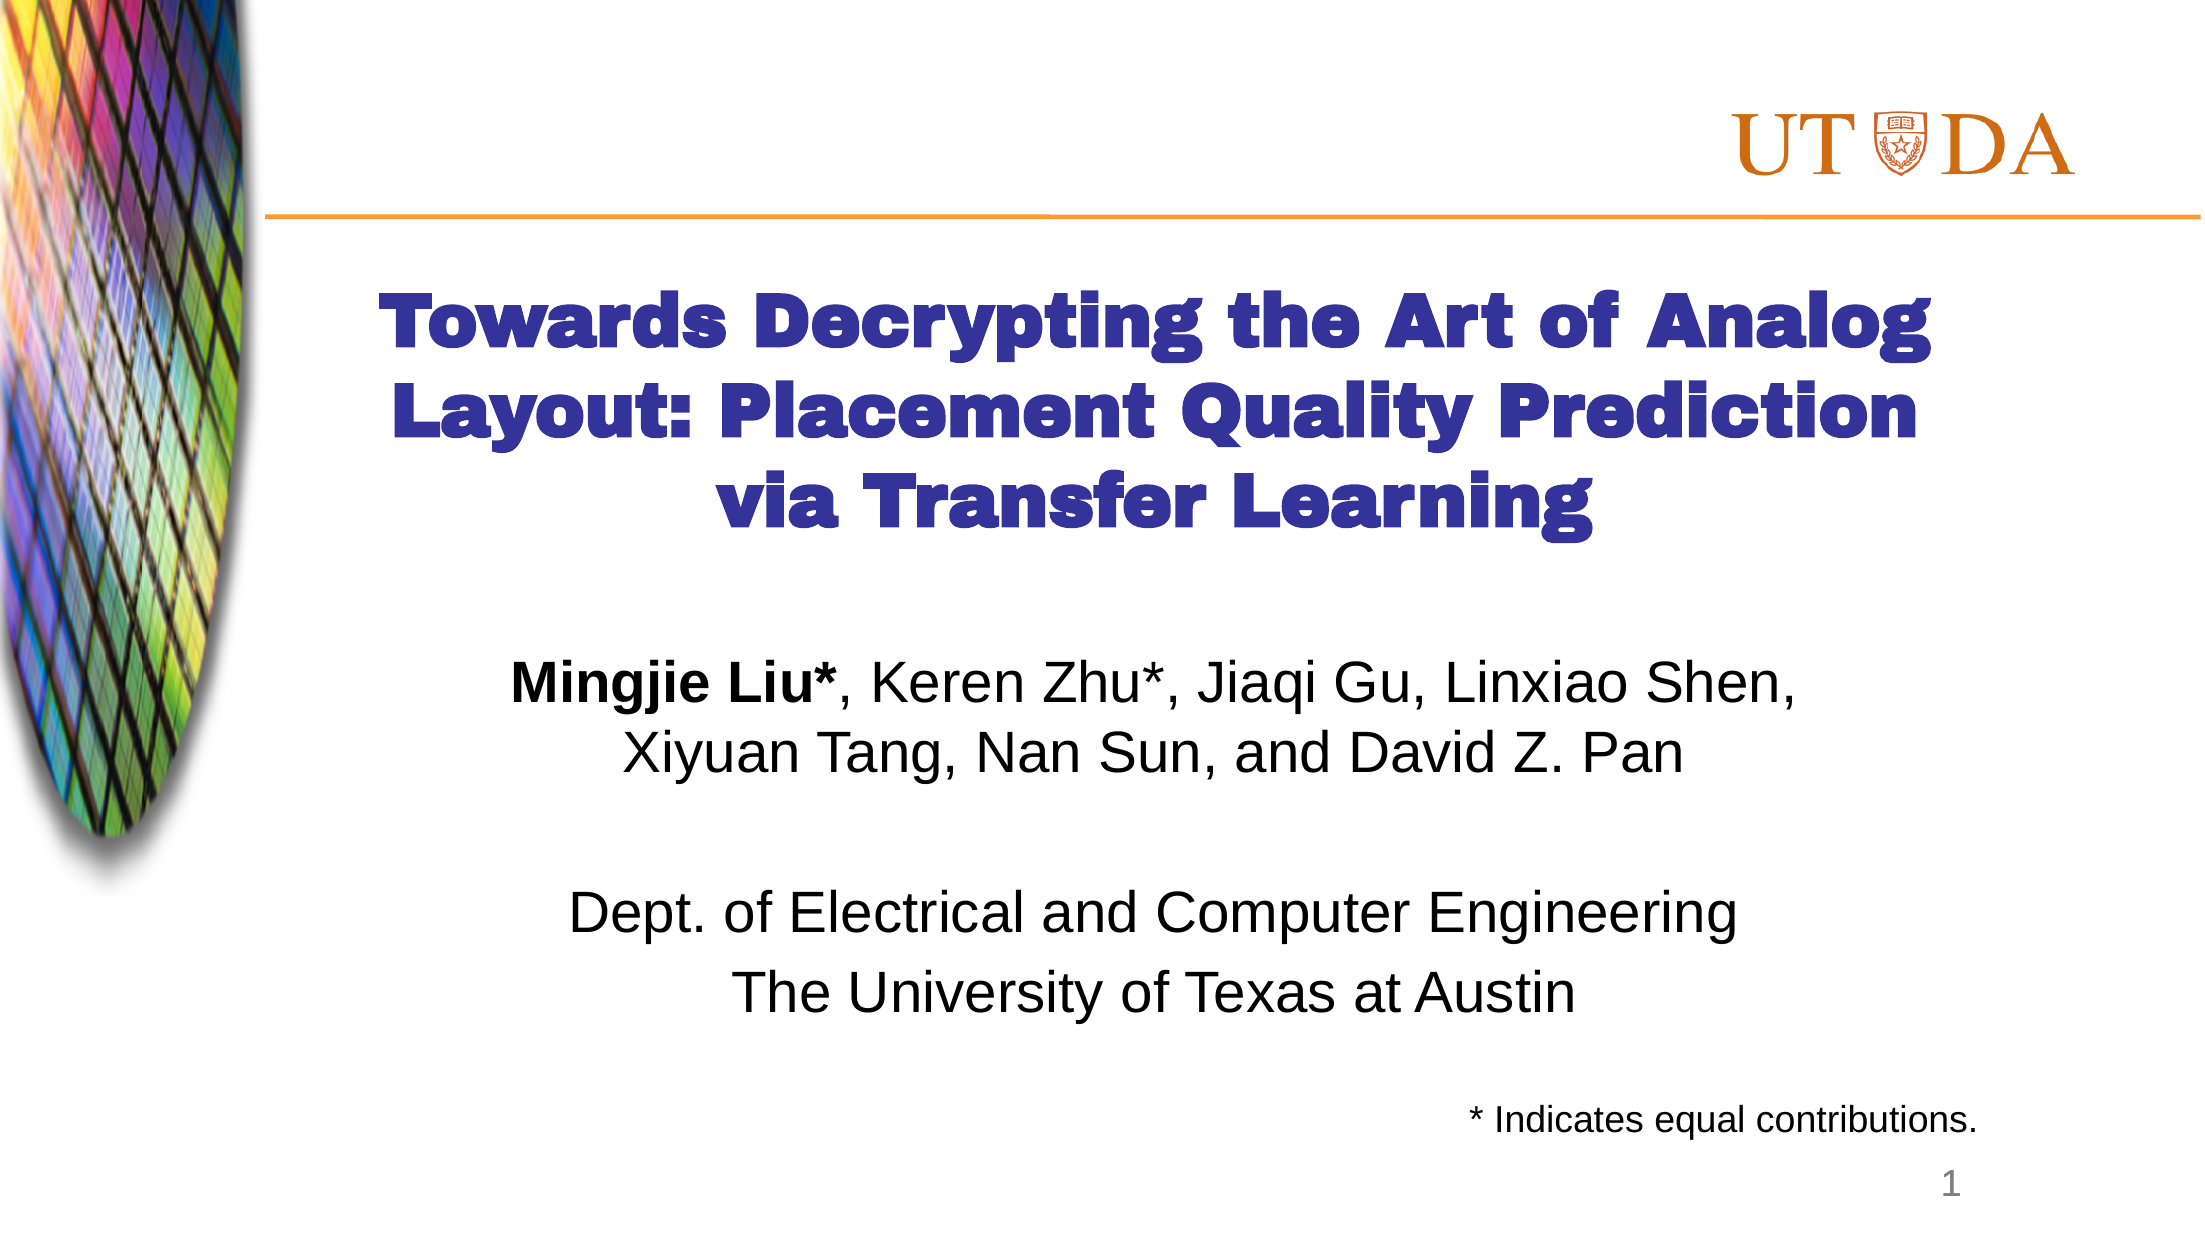

Towards Decrypting the Art of Analog Layout: Placement Quality Prediction via Transfer Learning
Mingjie Liu*, Keren Zhu*, Jiaqi Gu, Linxiao Shen, Xiyuan Tang, Nan Sun, and David Z. Pan

Dept. of Electrical and Computer Engineering
The University of Texas at Austin
* Indicates equal contributions.